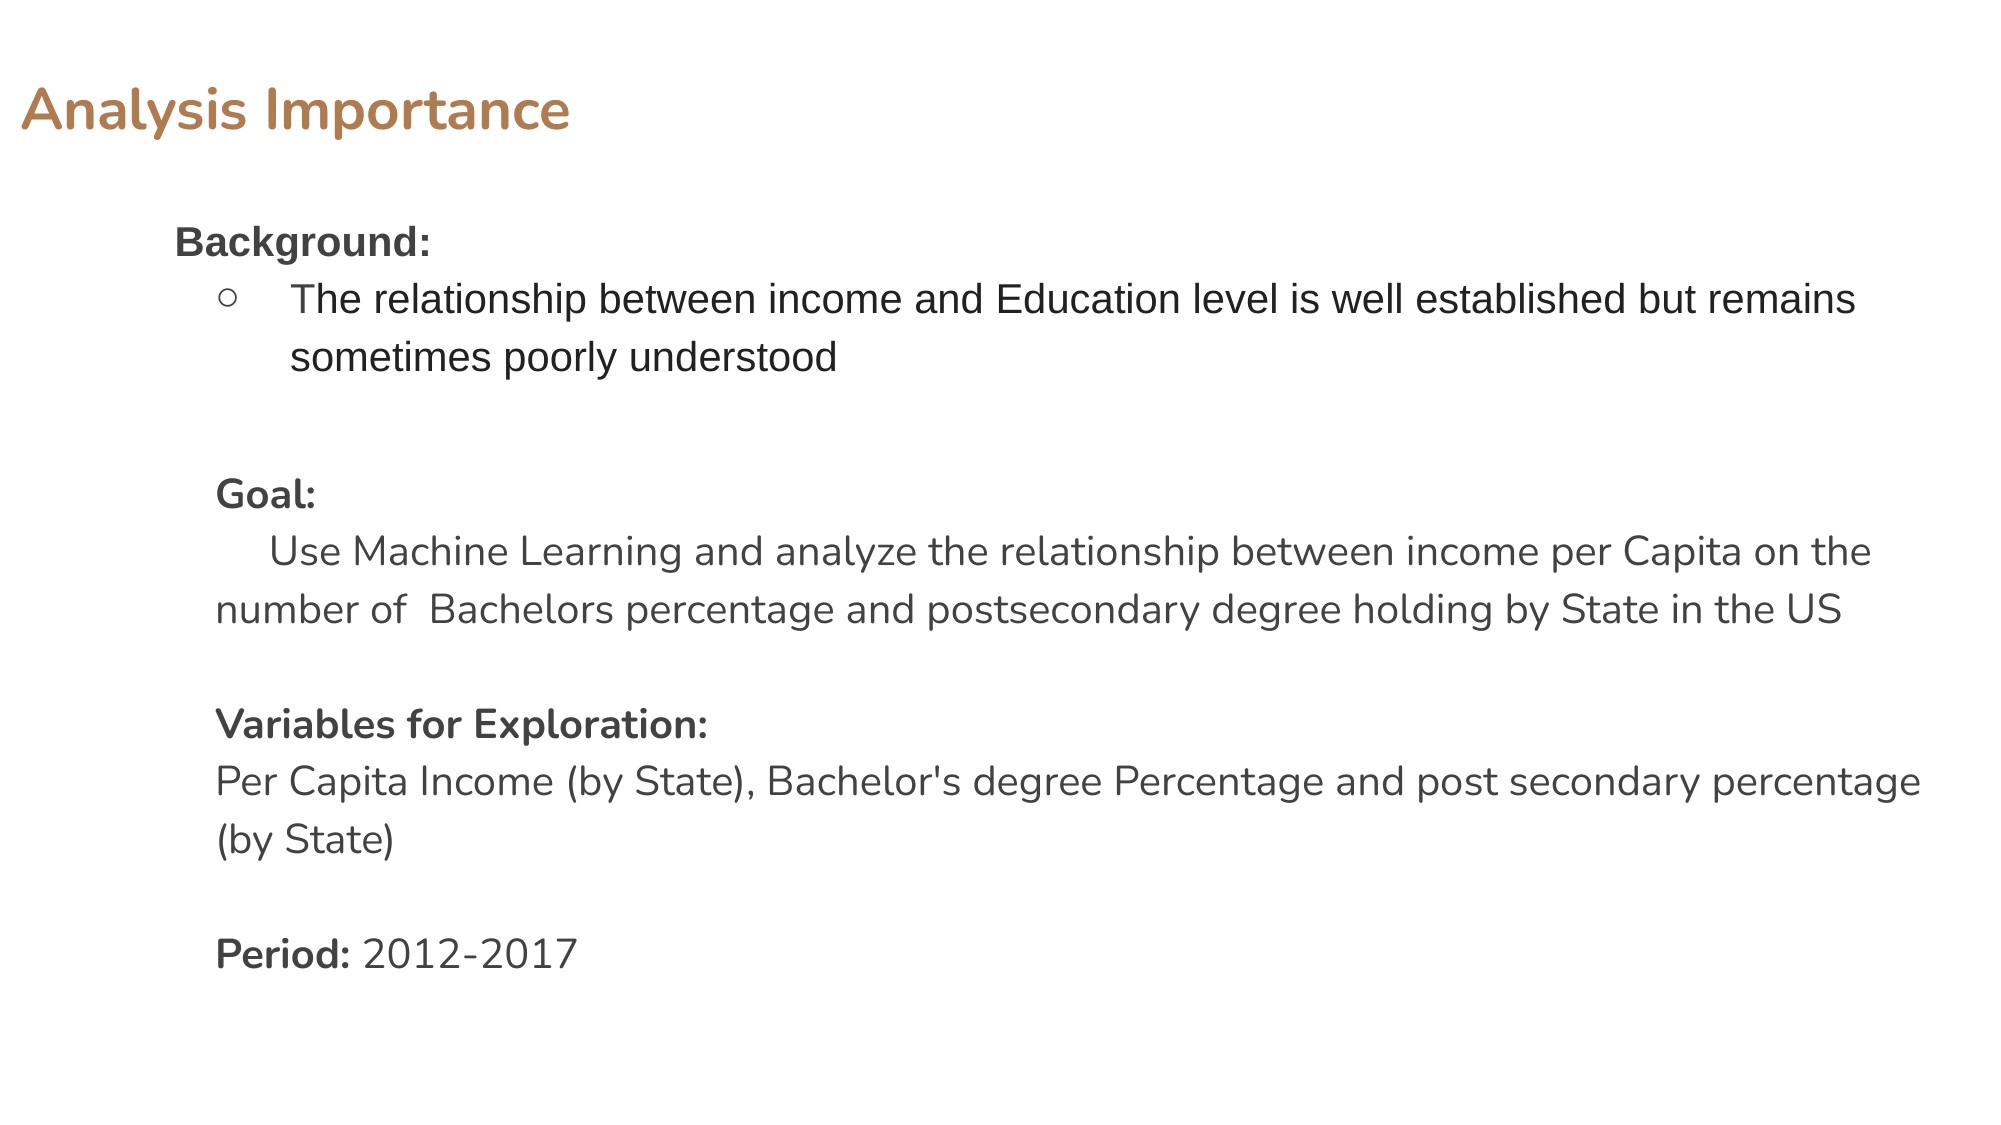

Analysis Importance
   Background:
The relationship between income and Education level is well established but remains sometimes poorly understood

Goal:
     Use Machine Learning and analyze the relationship between income per Capita on the number of  Bachelors percentage and postsecondary degree holding by State in the US

Variables for Exploration:
Per Capita Income (by State), Bachelor's degree Percentage and post secondary percentage (by State)

Period: 2012-2017